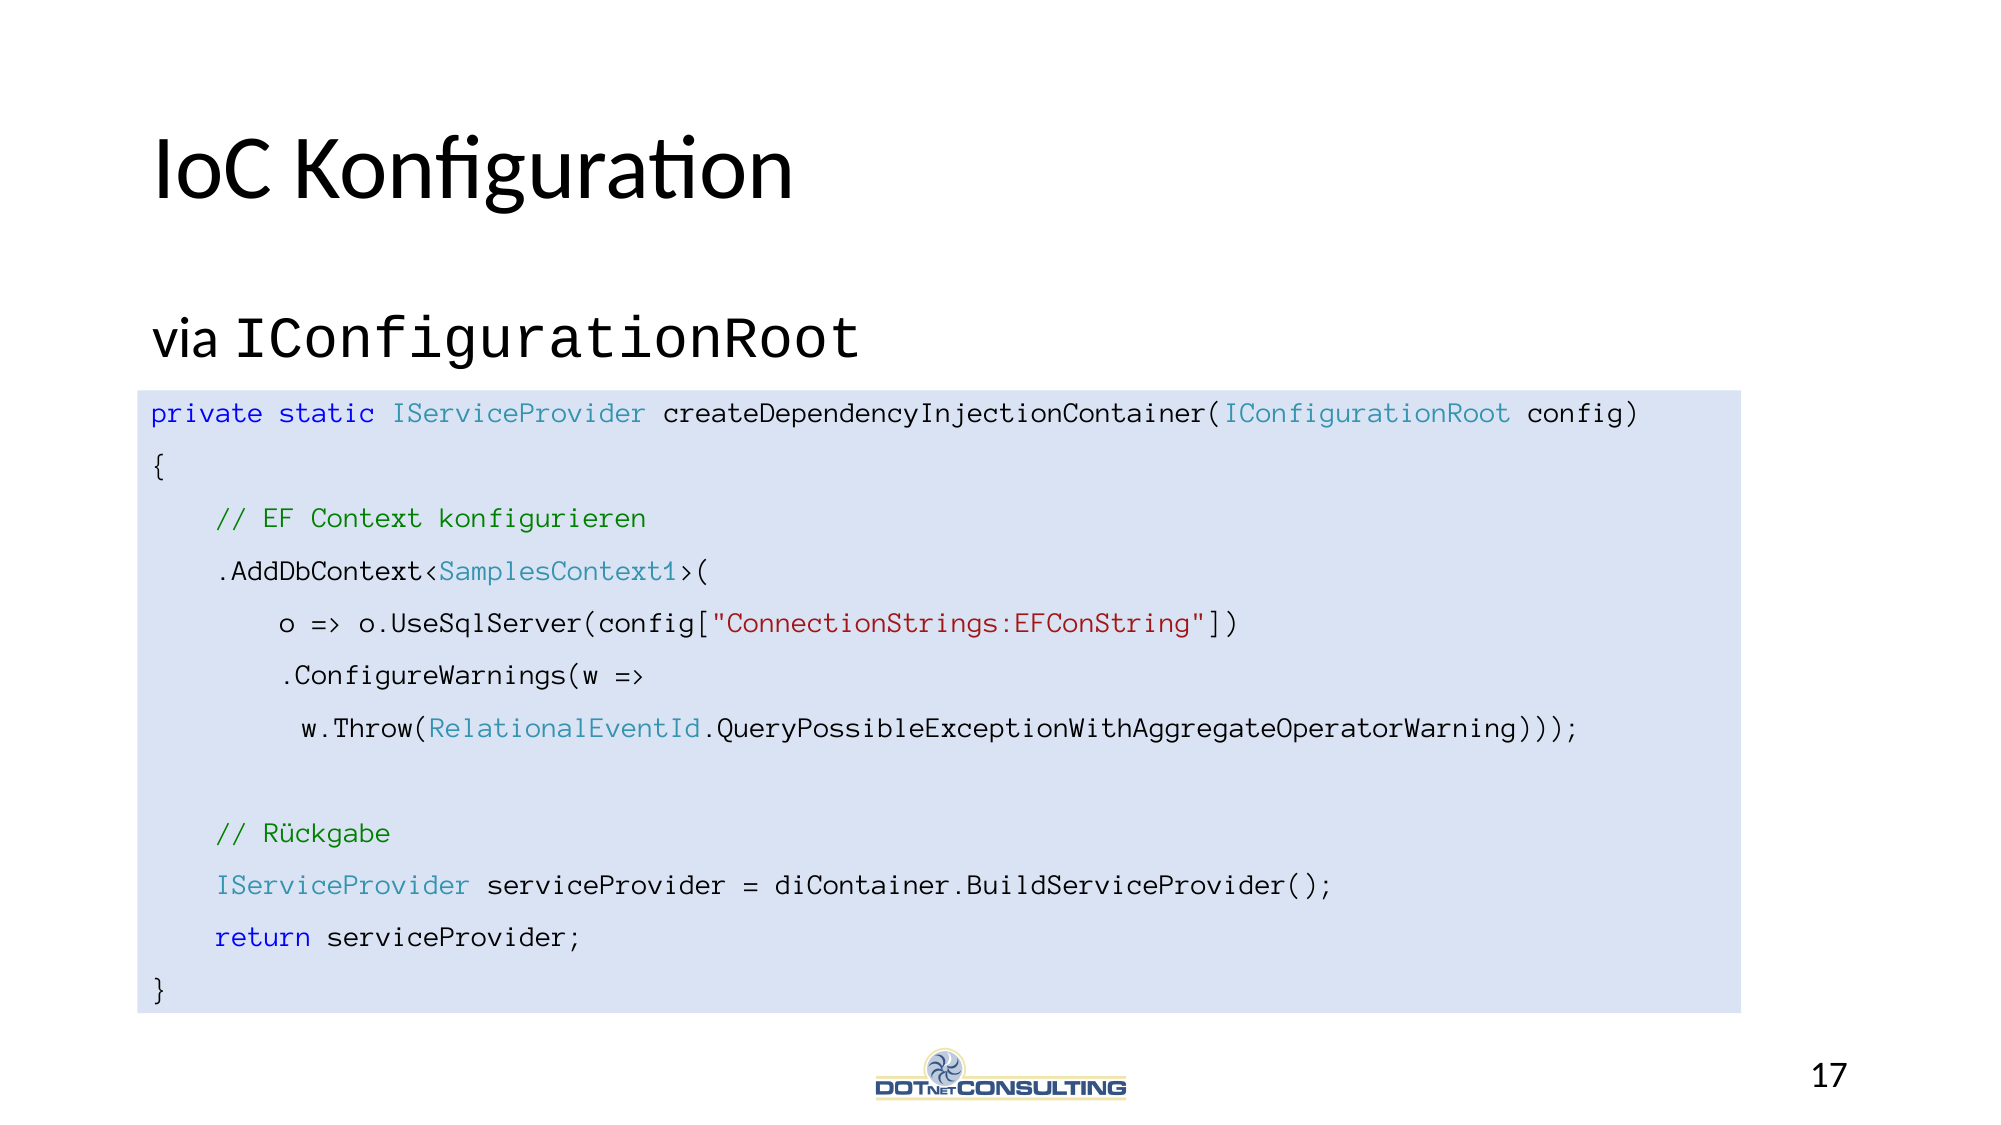

# IoC Konfiguration
via IConfigurationRoot
private static IServiceProvider createDependencyInjectionContainer(IConfigurationRoot config)
{
    // EF Context konfigurieren
    .AddDbContext<SamplesContext1>(
        o => o.UseSqlServer(config["ConnectionStrings:EFConString"])
        .ConfigureWarnings(w =>
	w.Throw(RelationalEventId.QueryPossibleExceptionWithAggregateOperatorWarning)));

    // Rückgabe
    IServiceProvider serviceProvider = diContainer.BuildServiceProvider();
    return serviceProvider;
}
17